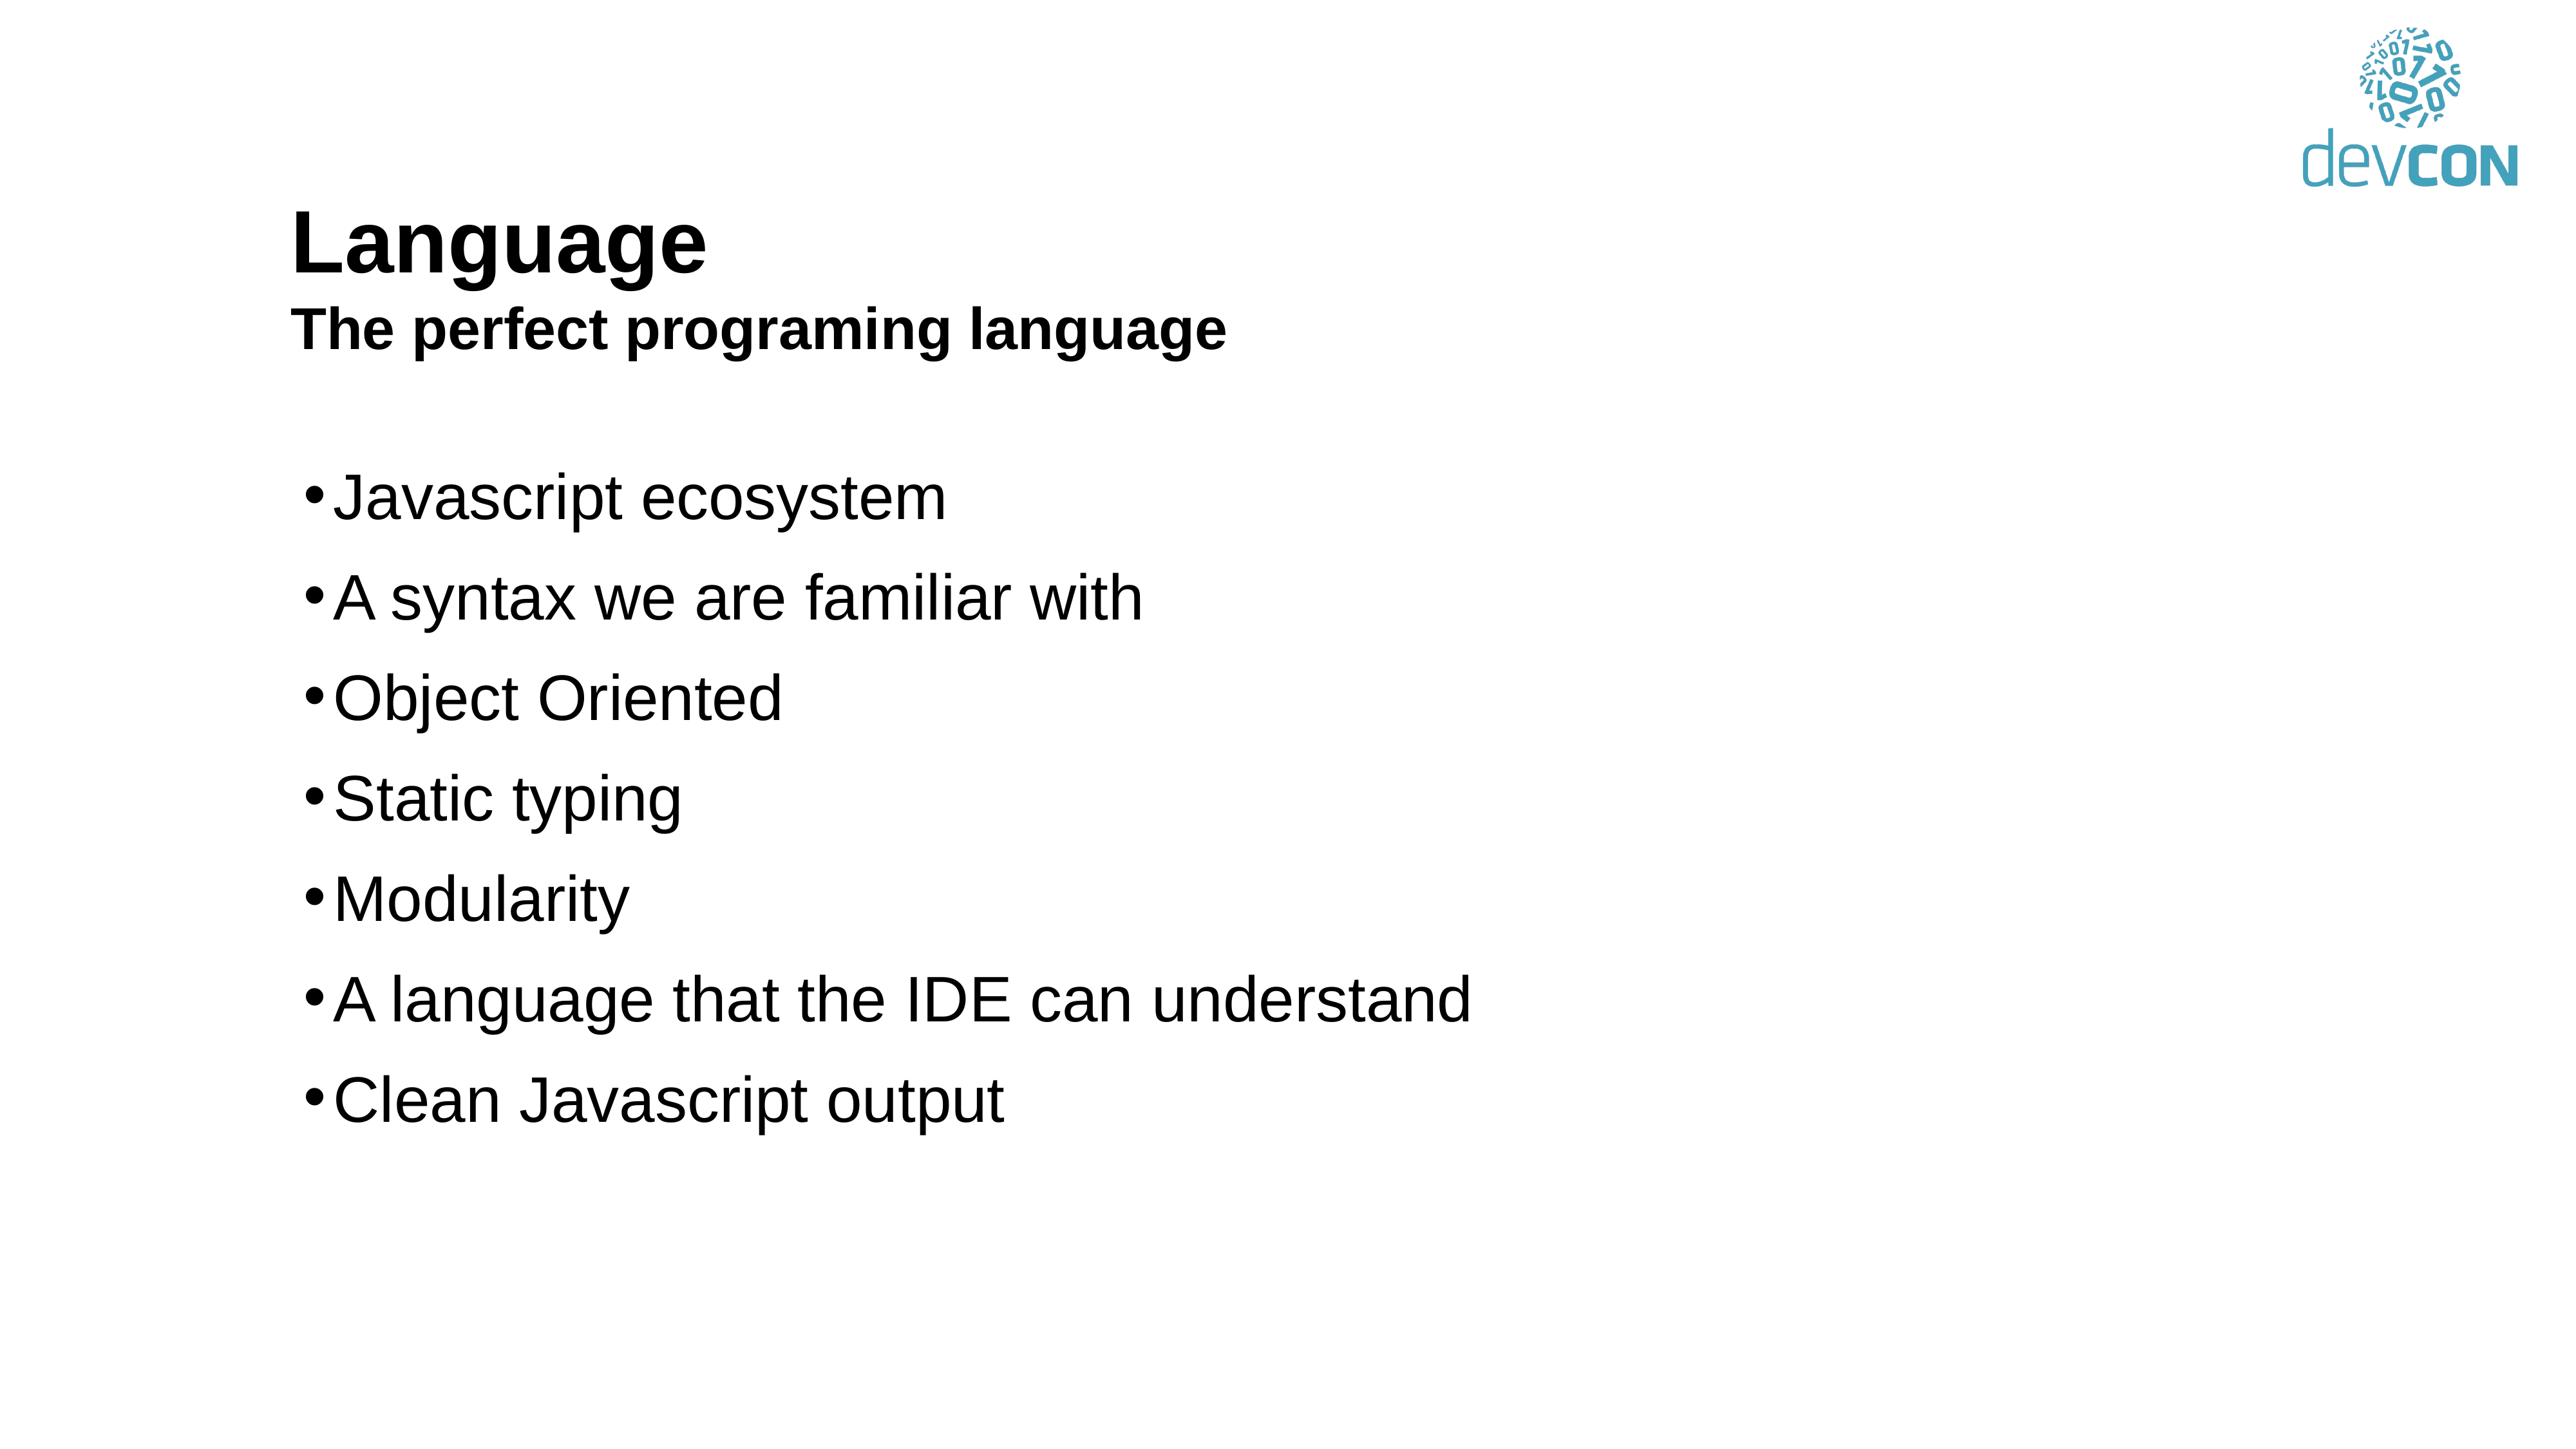

# Language The perfect programing language

Javascript ecosystem
A syntax we are familiar with
Object Oriented
Static typing
Modularity
A language that the IDE can understand
Clean Javascript output